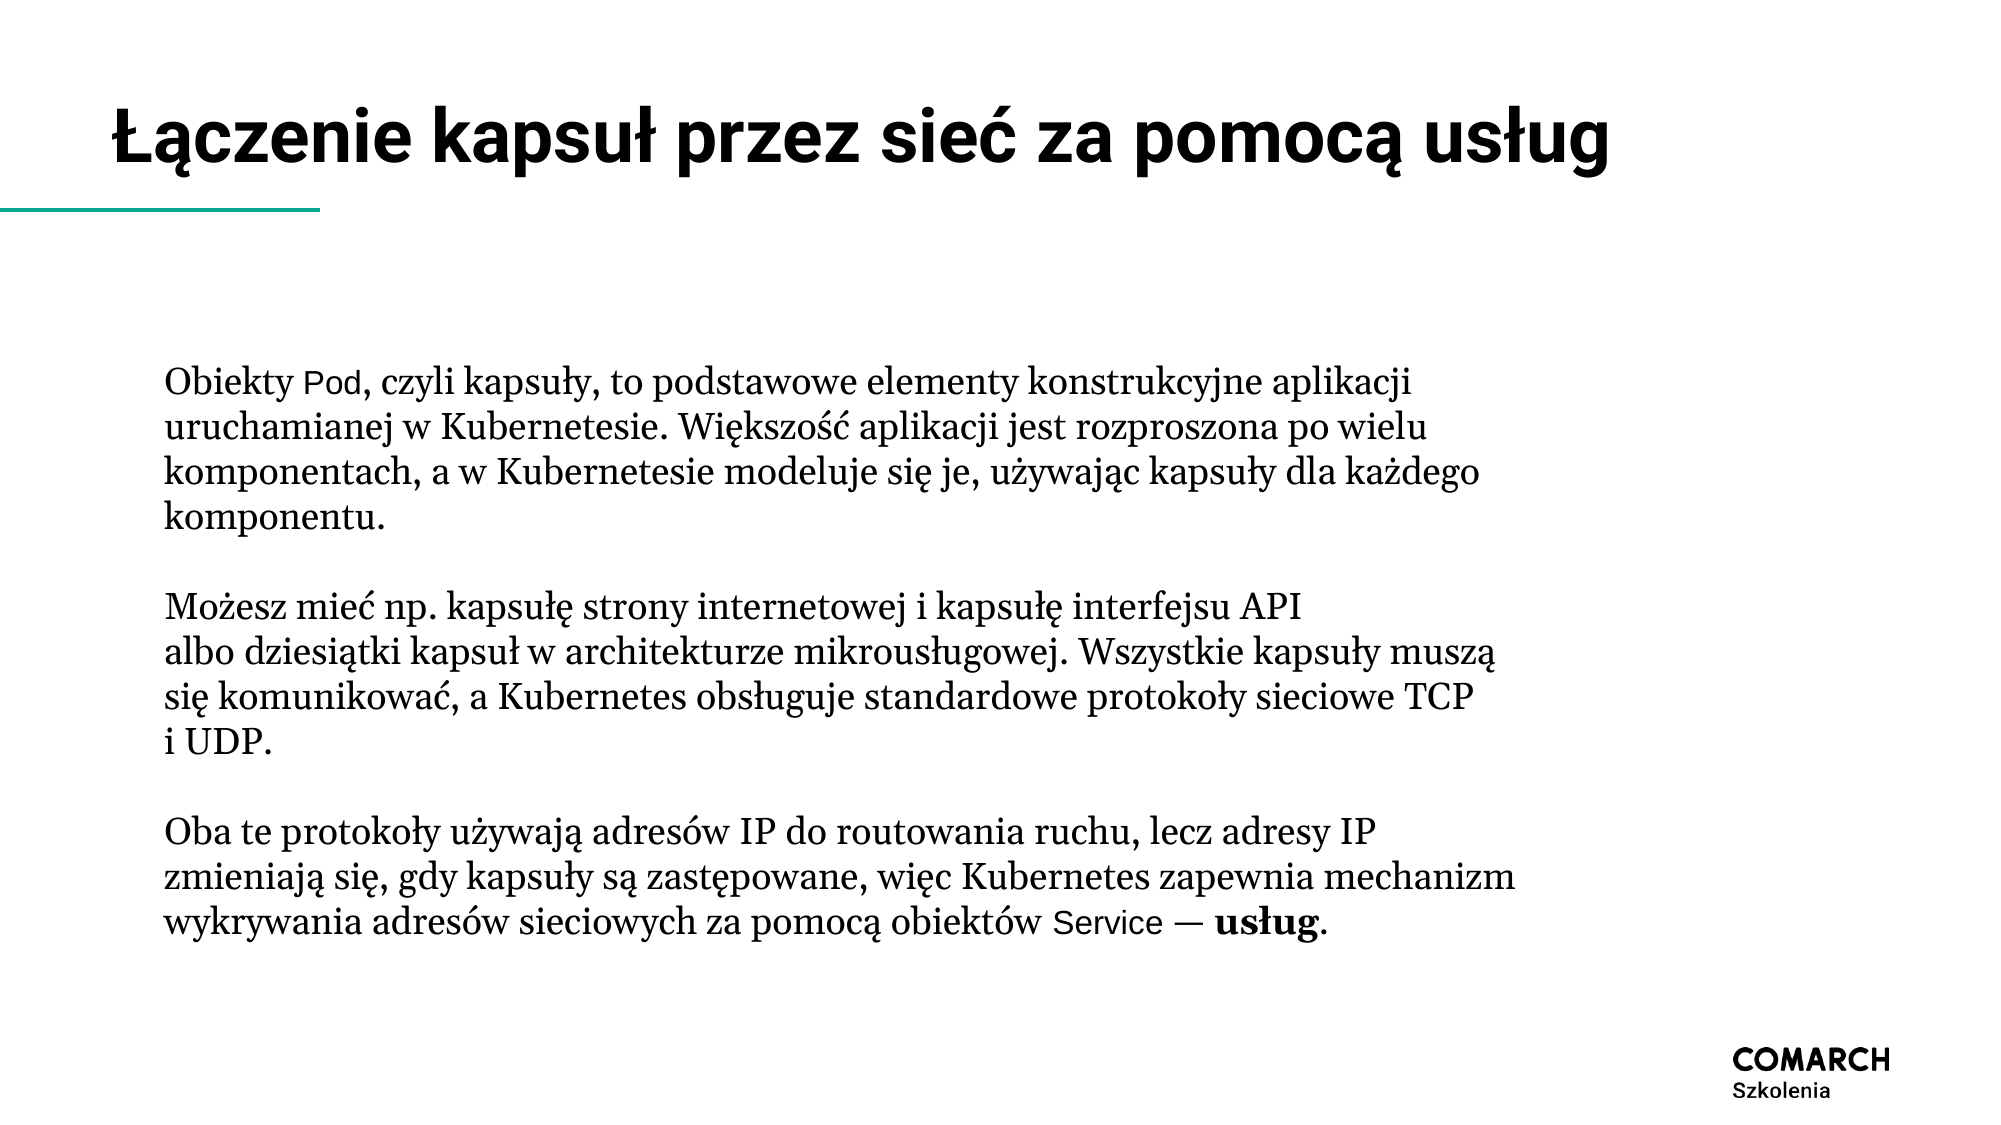

# Łączenie kapsuł przez sieć za pomocą usług
Obiekty Pod, czyli kapsuły, to podstawowe elementy konstrukcyjne aplikacji uruchamianej w Kubernetesie. Większość aplikacji jest rozproszona po wielu komponentach, a w Kubernetesie modeluje się je, używając kapsuły dla każdego komponentu.

Możesz mieć np. kapsułę strony internetowej i kapsułę interfejsu API
albo dziesiątki kapsuł w architekturze mikrousługowej. Wszystkie kapsuły muszą
się komunikować, a Kubernetes obsługuje standardowe protokoły sieciowe TCP
i UDP.

Oba te protokoły używają adresów IP do routowania ruchu, lecz adresy IP
zmieniają się, gdy kapsuły są zastępowane, więc Kubernetes zapewnia mechanizm
wykrywania adresów sieciowych za pomocą obiektów Service — usług.